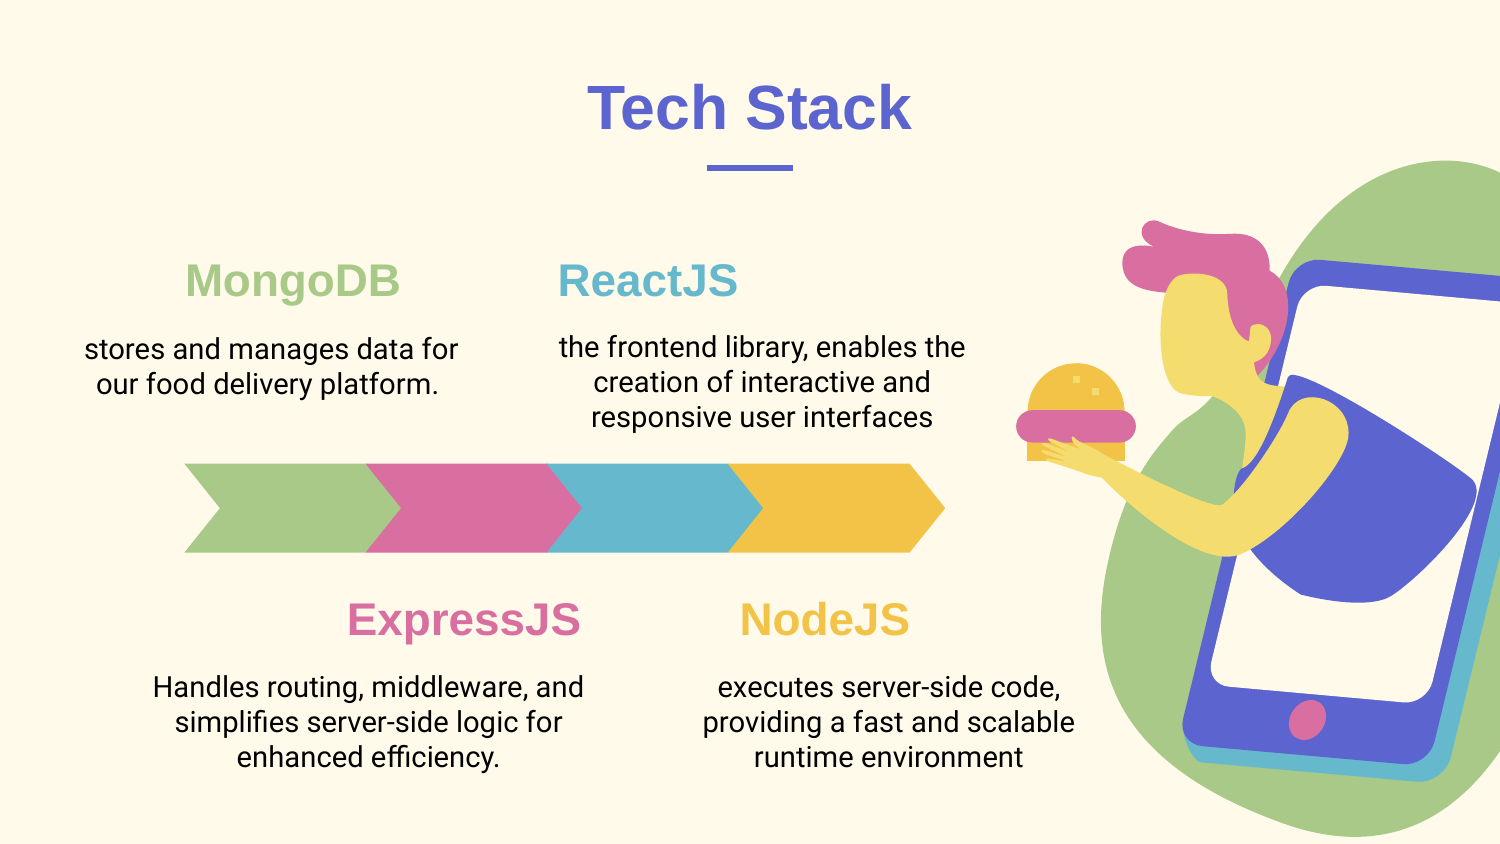

# Tech Stack

MongoDB
ReactJS

the frontend library, enables the creation of interactive and responsive user interfaces
 stores and manages data for our food delivery platform.

ExpressJS
NodeJS
Handles routing, middleware, and simplifies server-side logic for enhanced efficiency.

executes server-side code, providing a fast and scalable runtime environment